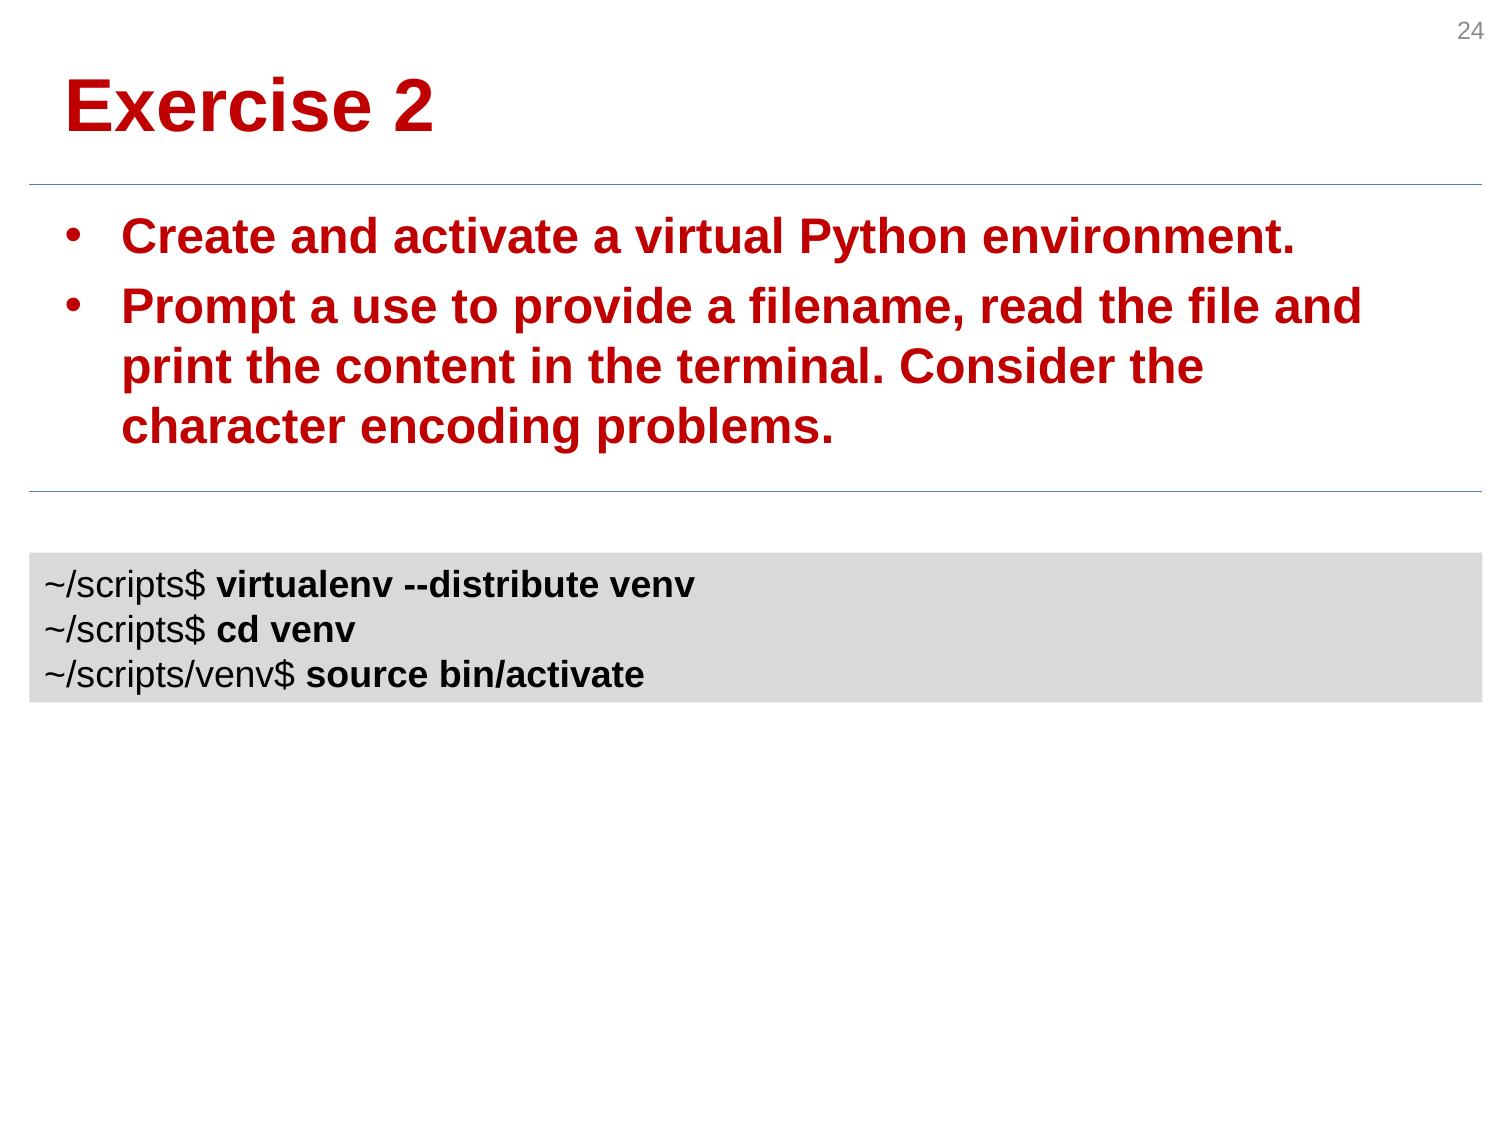

24
# Exercise 2
Create and activate a virtual Python environment.
Prompt a use to provide a filename, read the file and print the content in the terminal. Consider the character encoding problems.

~/scripts$ virtualenv --distribute venv
~/scripts$ cd venv
~/scripts/venv$ source bin/activate